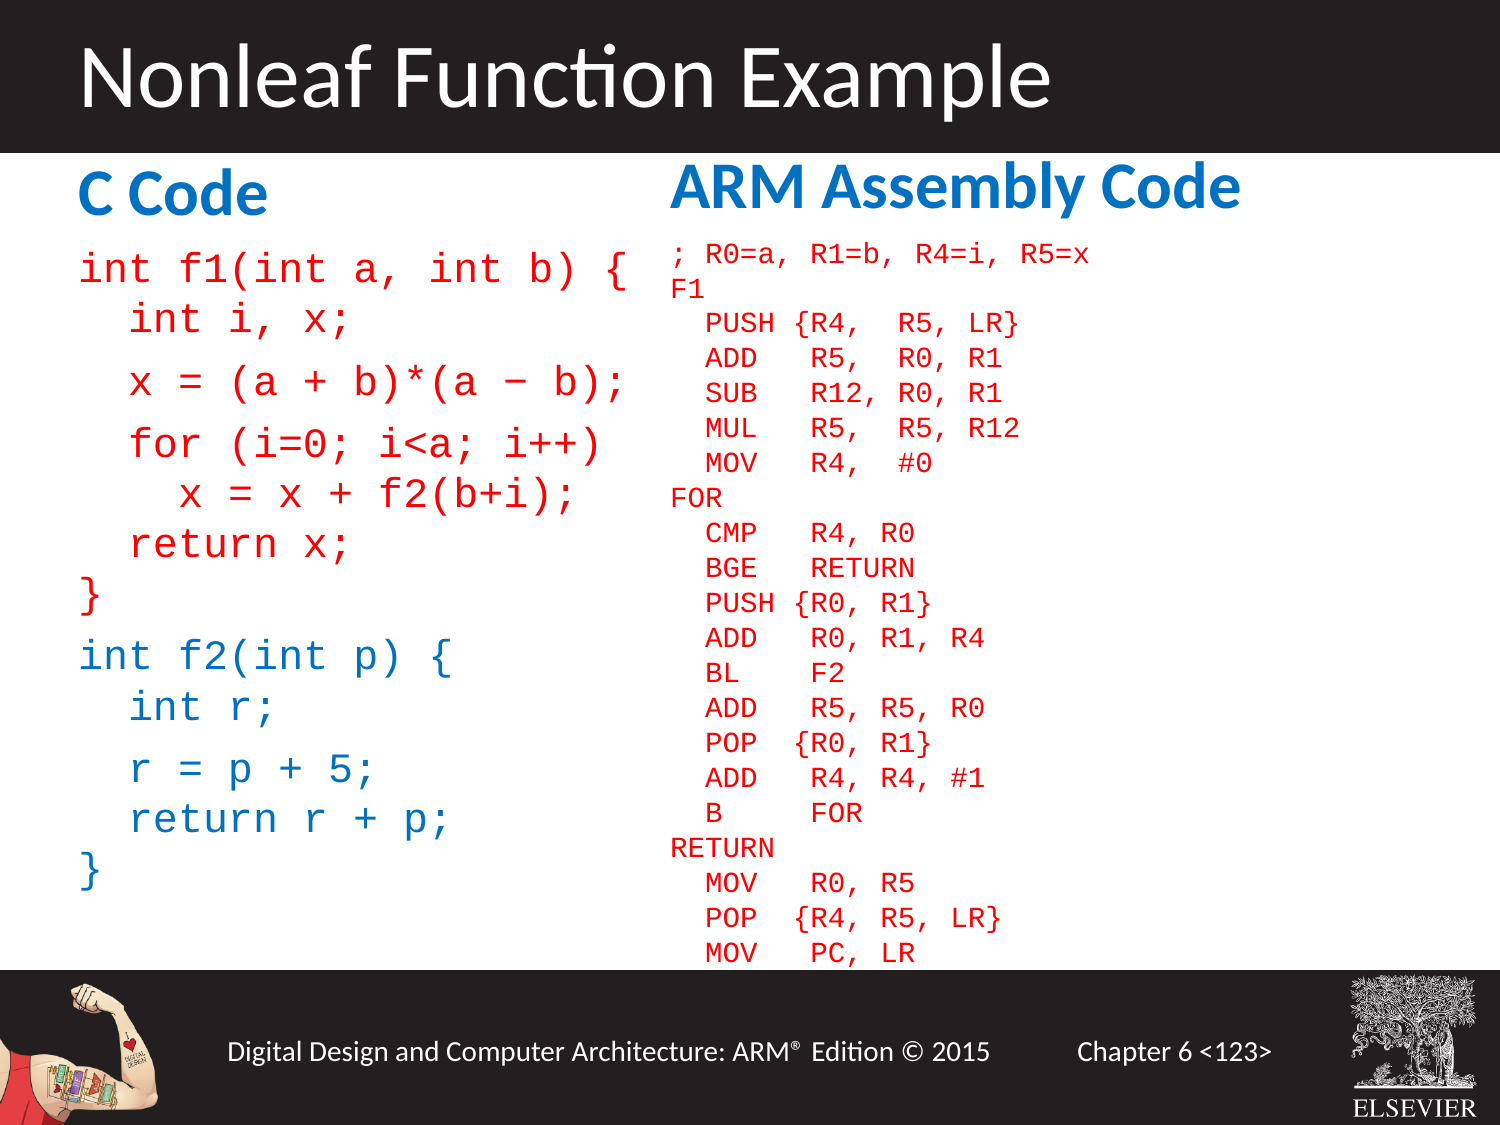

Nonleaf Function Example
ARM Assembly Code

; R0=a, R1=b, R4=i, R5=x
F1
  PUSH {R4,  R5, LR}
  ADD   R5,  R0, R1
  SUB   R12, R0, R1
  MUL   R5,  R5, R12
  MOV   R4,  #0
FOR
  CMP   R4, R0
  BGE   RETURN
  PUSH {R0, R1}
  ADD   R0, R1, R4
  BL    F2
  ADD   R5, R5, R0
  POP  {R0, R1}
  ADD   R4, R4, #1
  B     FOR
RETURN
  MOV   R0, R5
  POP  {R4, R5, LR}
  MOV   PC, LR
C Code

int f1(int a, int b) {
  int i, x;

  x = (a + b)*(a − b);

  for (i=0; i<a; i++)
    x = x + f2(b+i);
  return x;
}

int f2(int p) {
  int r;

  r = p + 5;
  return r + p;
}